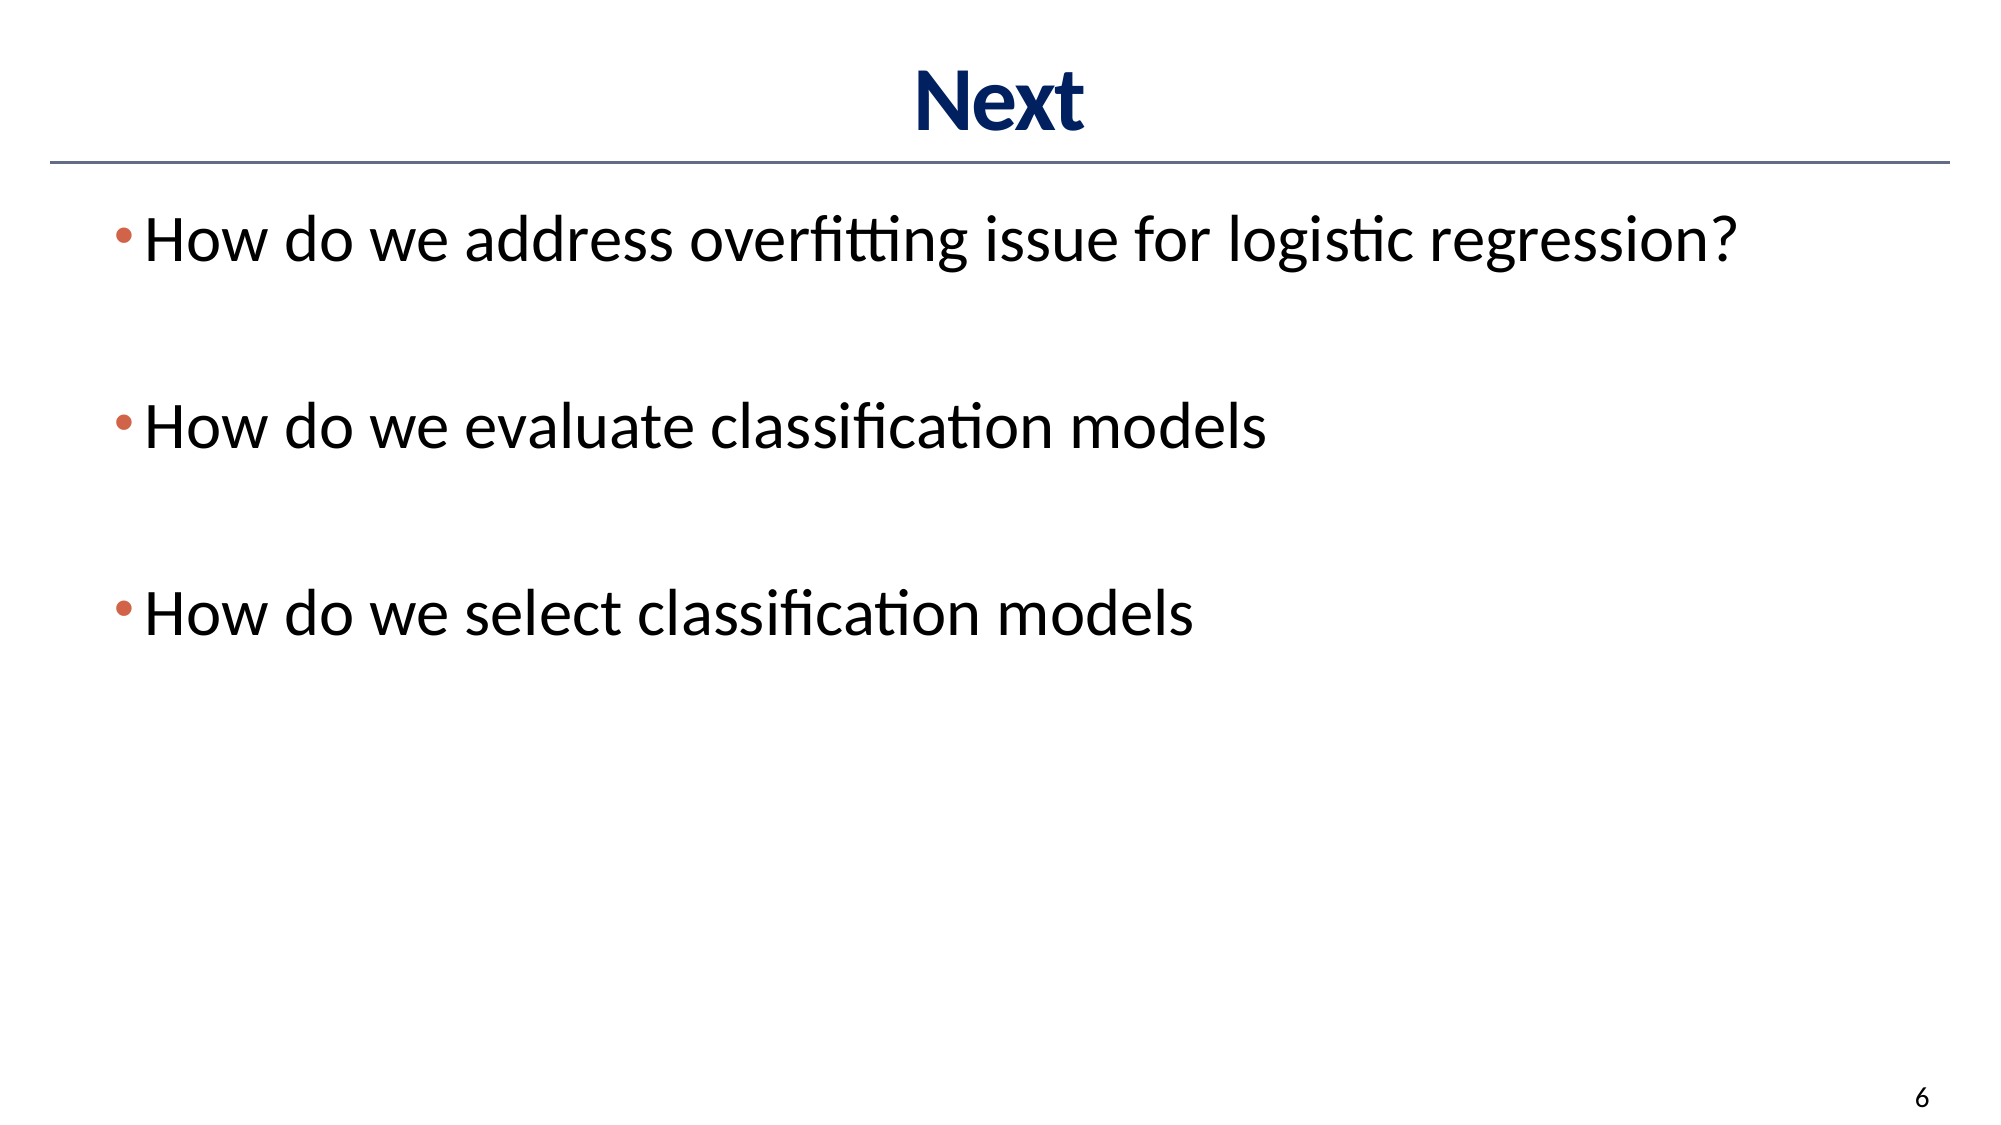

# Next
How do we address overfitting issue for logistic regression?

How do we evaluate classification models

How do we select classification models
6